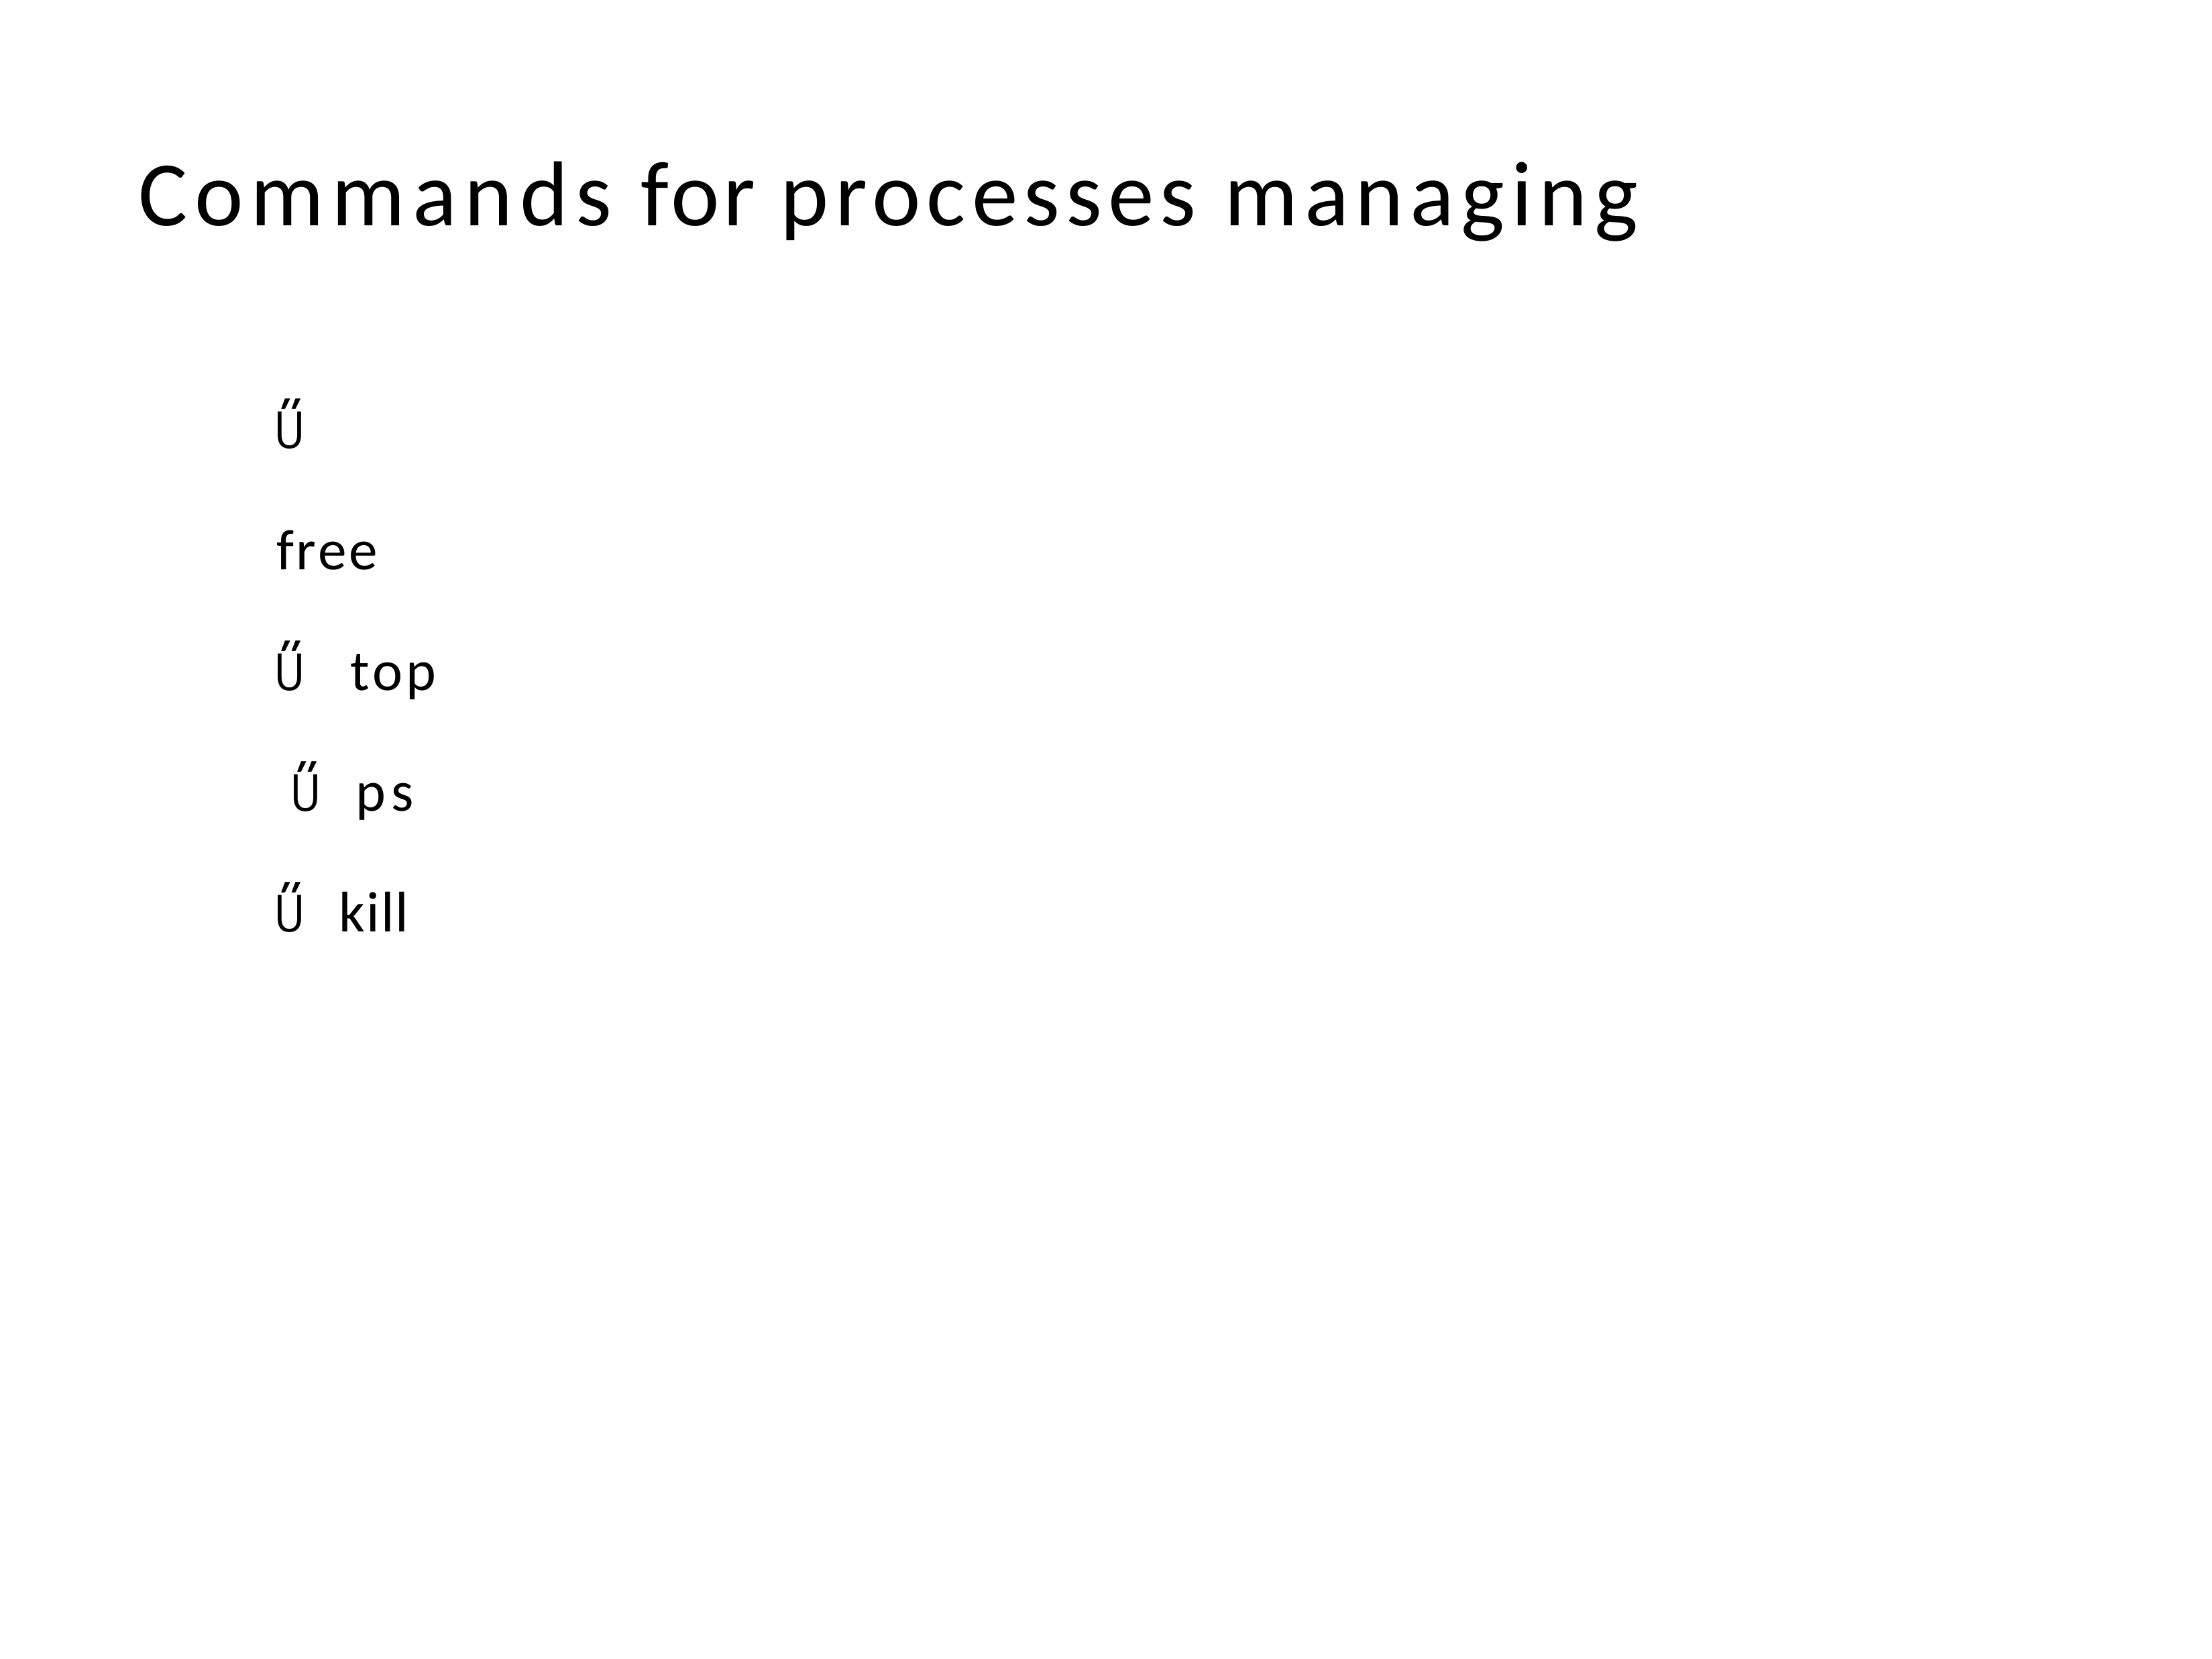

# Commands for processes managing
Ű free  Ű top  Ű ps
Ű kill